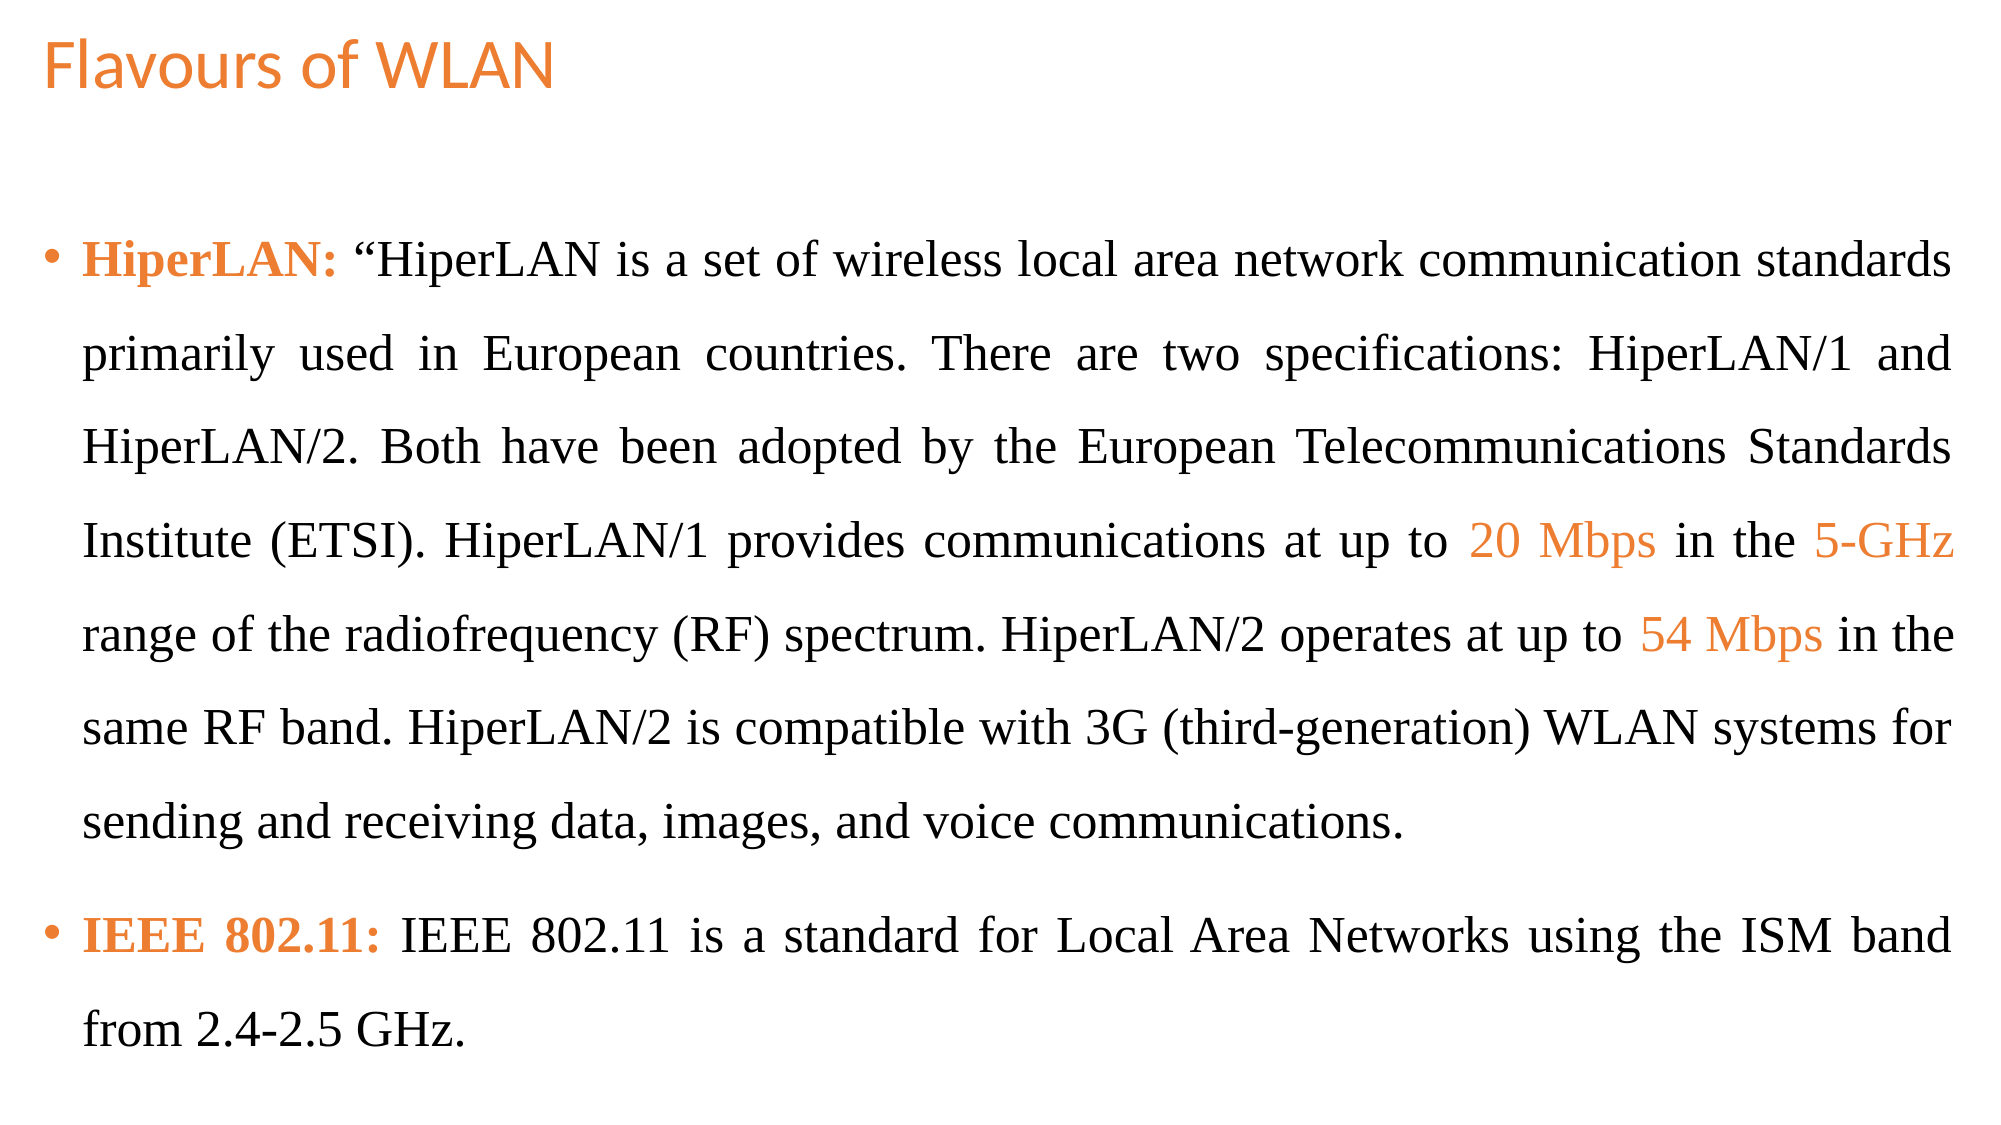

# Flavours of WLAN
HiperLAN: “HiperLAN is a set of wireless local area network communication standards primarily used in European countries. There are two specifications: HiperLAN/1 and HiperLAN/2. Both have been adopted by the European Telecommunications Standards Institute (ETSI). HiperLAN/1 provides communications at up to 20 Mbps in the 5-GHz range of the radiofrequency (RF) spectrum. HiperLAN/2 operates at up to 54 Mbps in the same RF band. HiperLAN/2 is compatible with 3G (third-generation) WLAN systems for sending and receiving data, images, and voice communications.
IEEE 802.11: IEEE 802.11 is a standard for Local Area Networks using the ISM band from 2.4-2.5 GHz.